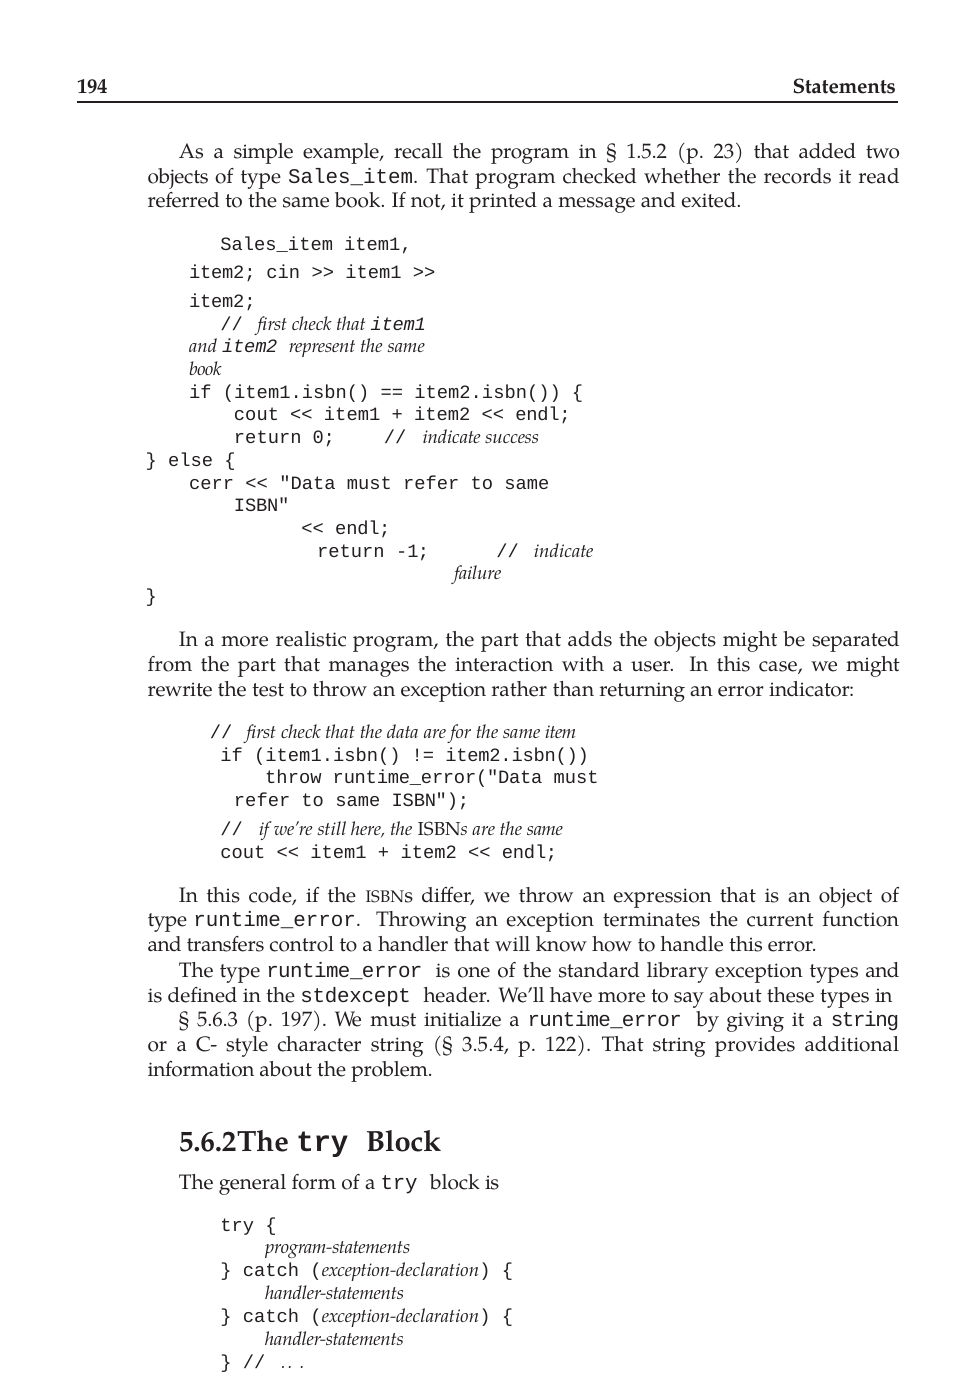

194
Statements

As a simple example, recall the program in § 1.5.2 (p. 23) that added two objects of type Sales_item. That program checked whether the records it read referred to the same book. If not, it printed a message and exited.
Sales_item item1, item2; cin >> item1 >> item2;
// first check that item1 and item2 represent the same book
if (item1.isbn() == item2.isbn()) { cout << item1 + item2 << endl; return 0;	// indicate success
} else {
cerr << "Data must refer to same ISBN"
<< endl;
return -1;	// indicate failure
}

In a more realistic program, the part that adds the objects might be separated from the part that manages the interaction with a user. In this case, we might rewrite the test to throw an exception rather than returning an error indicator:
// first check that the data are for the same item
if (item1.isbn() != item2.isbn())
throw runtime_error("Data must refer to same ISBN");
// if we’re still here, the ISBNs are the same
cout << item1 + item2 << endl;

In this code, if the ISBNs differ, we throw an expression that is an object of type runtime_error. Throwing an exception terminates the current function and transfers control to a handler that will know how to handle this error.
The type runtime_error is one of the standard library exception types and is defined in the stdexcept header. We’ll have more to say about these types in
§ 5.6.3 (p. 197). We must initialize a runtime_error by giving it a string or a C- style character string (§ 3.5.4, p. 122). That string provides additional information about the problem.

5.6.2	The try Block
The general form of a try block is
try {
program-statements
} catch (exception-declaration) {
handler-statements
} catch (exception-declaration) {
handler-statements
} // .. .

A try block begins with the keyword try followed by a block, which, as usual, is a sequence of statements enclosed in curly braces.